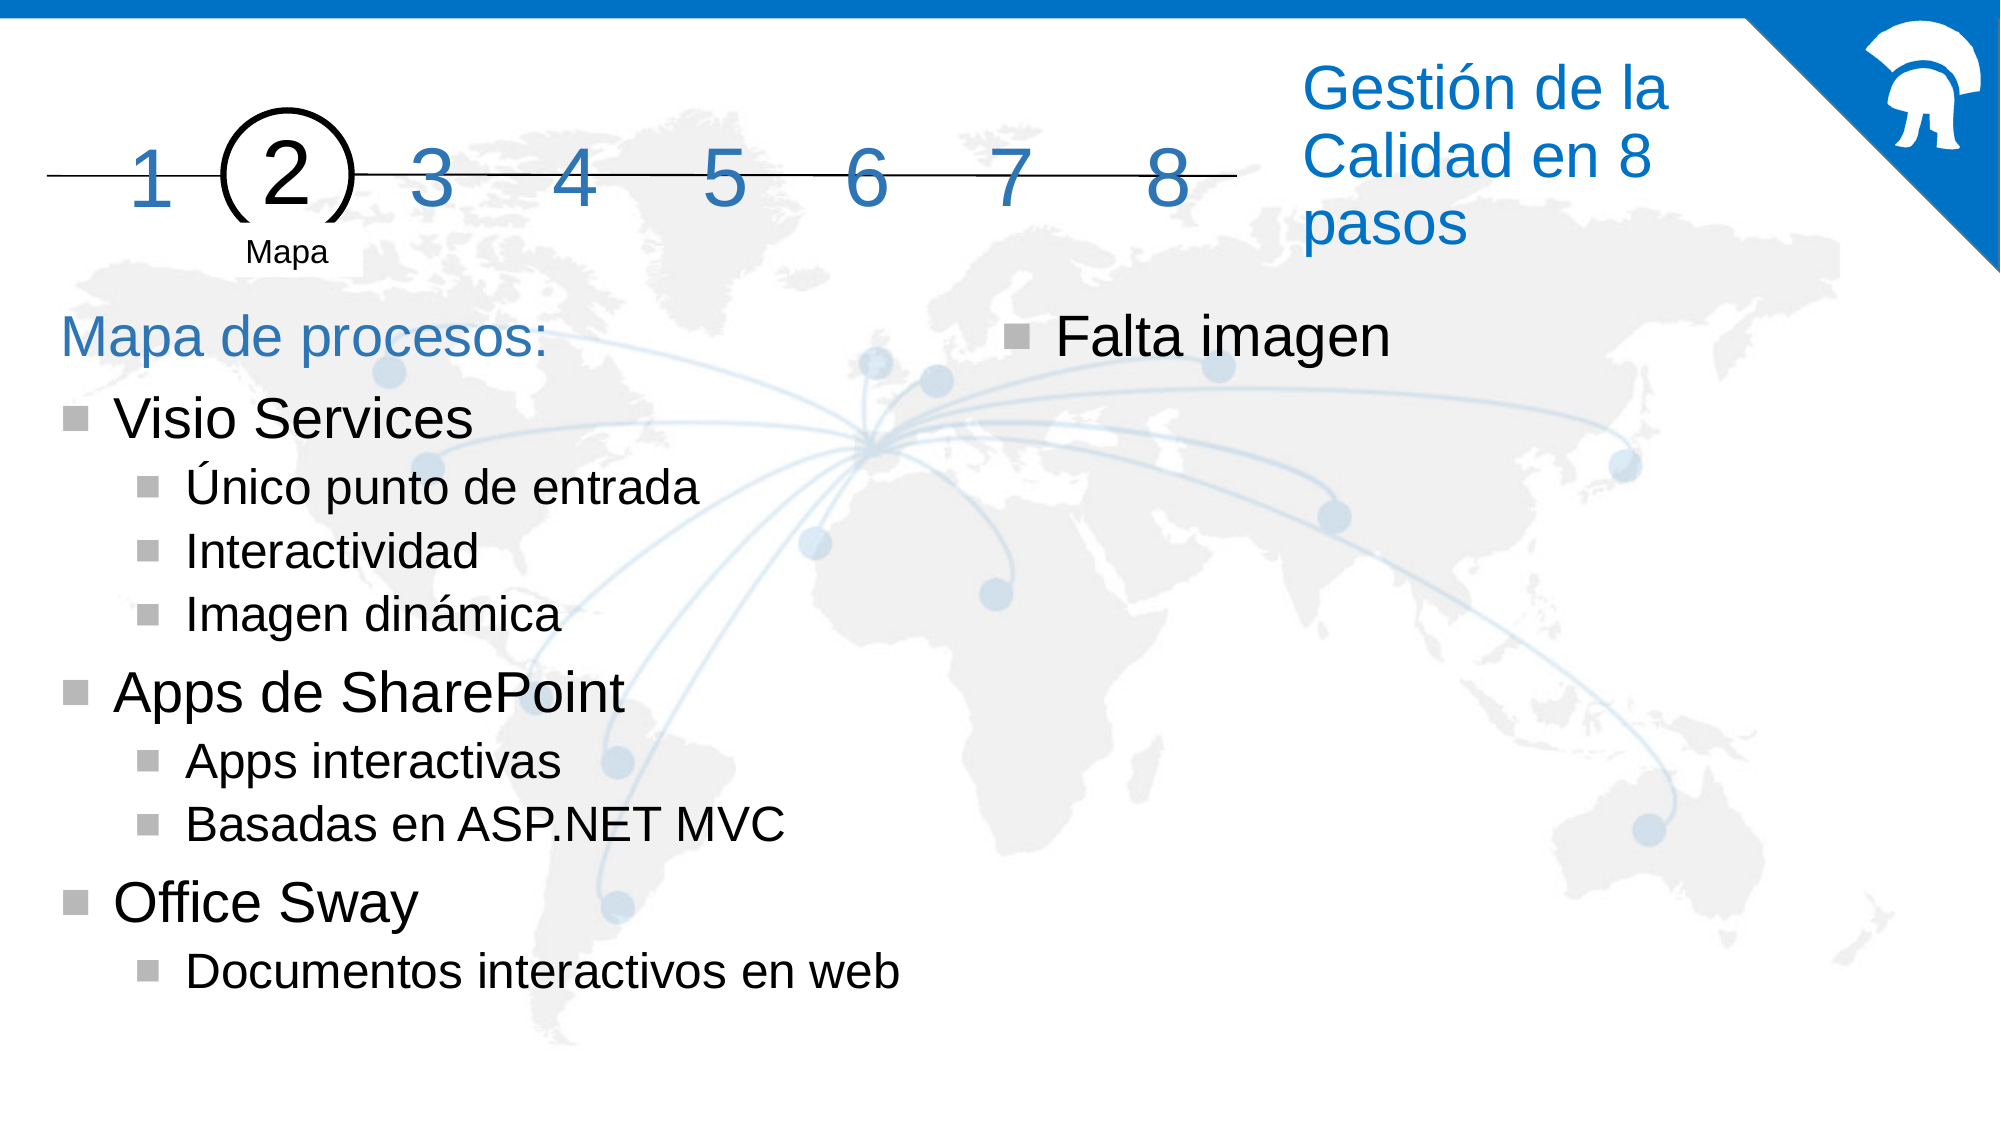

# Gestión de la Calidad en 8 pasos
2

3
4
5
6
7
8
1
Mapa
Mapa de procesos:
 Visio Services
 Único punto de entrada
 Interactividad
 Imagen dinámica
 Apps de SharePoint
 Apps interactivas
 Basadas en ASP.NET MVC
 Office Sway
 Documentos interactivos en web
 Falta imagen